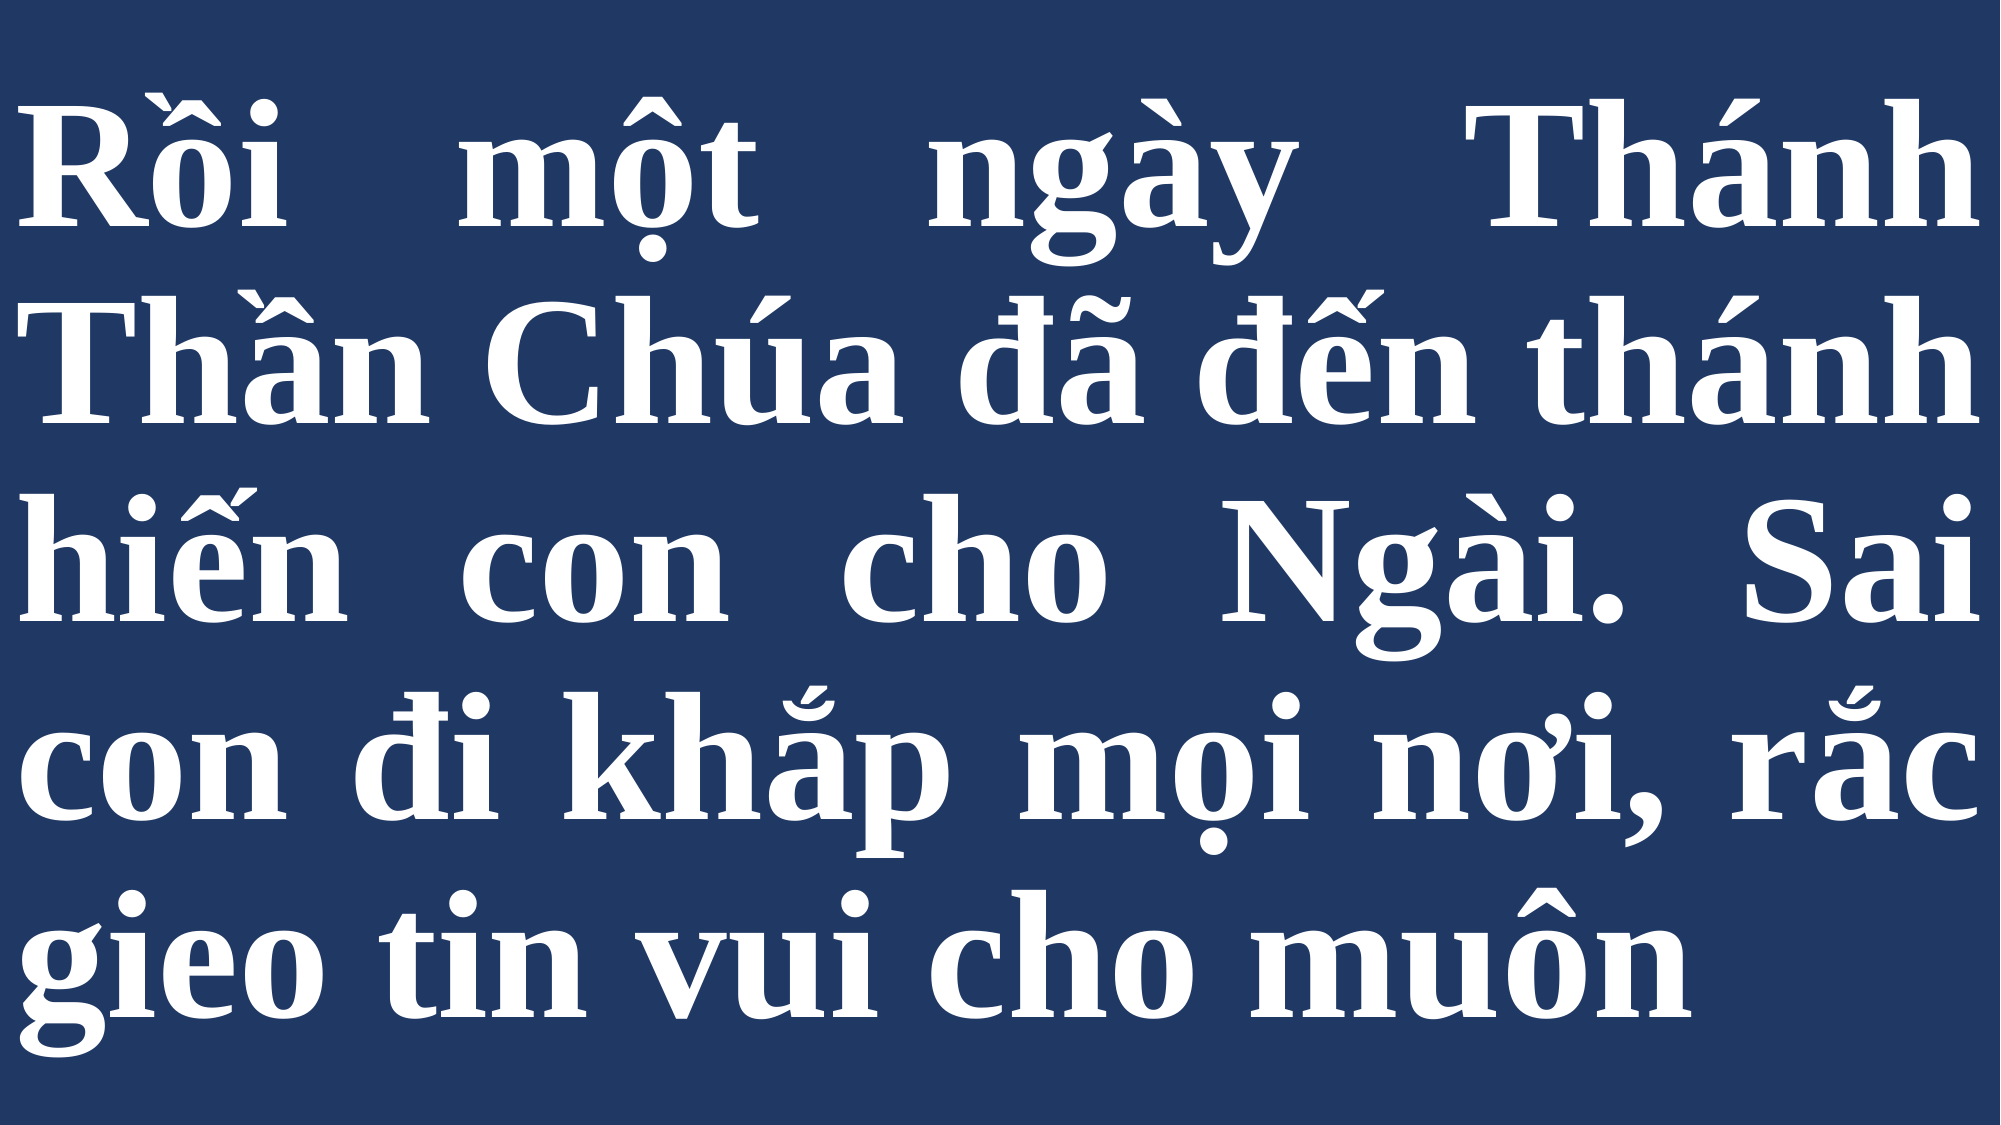

# Rồi một ngày Thánh Thần Chúa đã đến thánh hiến con cho Ngài. Sai con đi khắp mọi nơi, rắc gieo tin vui cho muôn